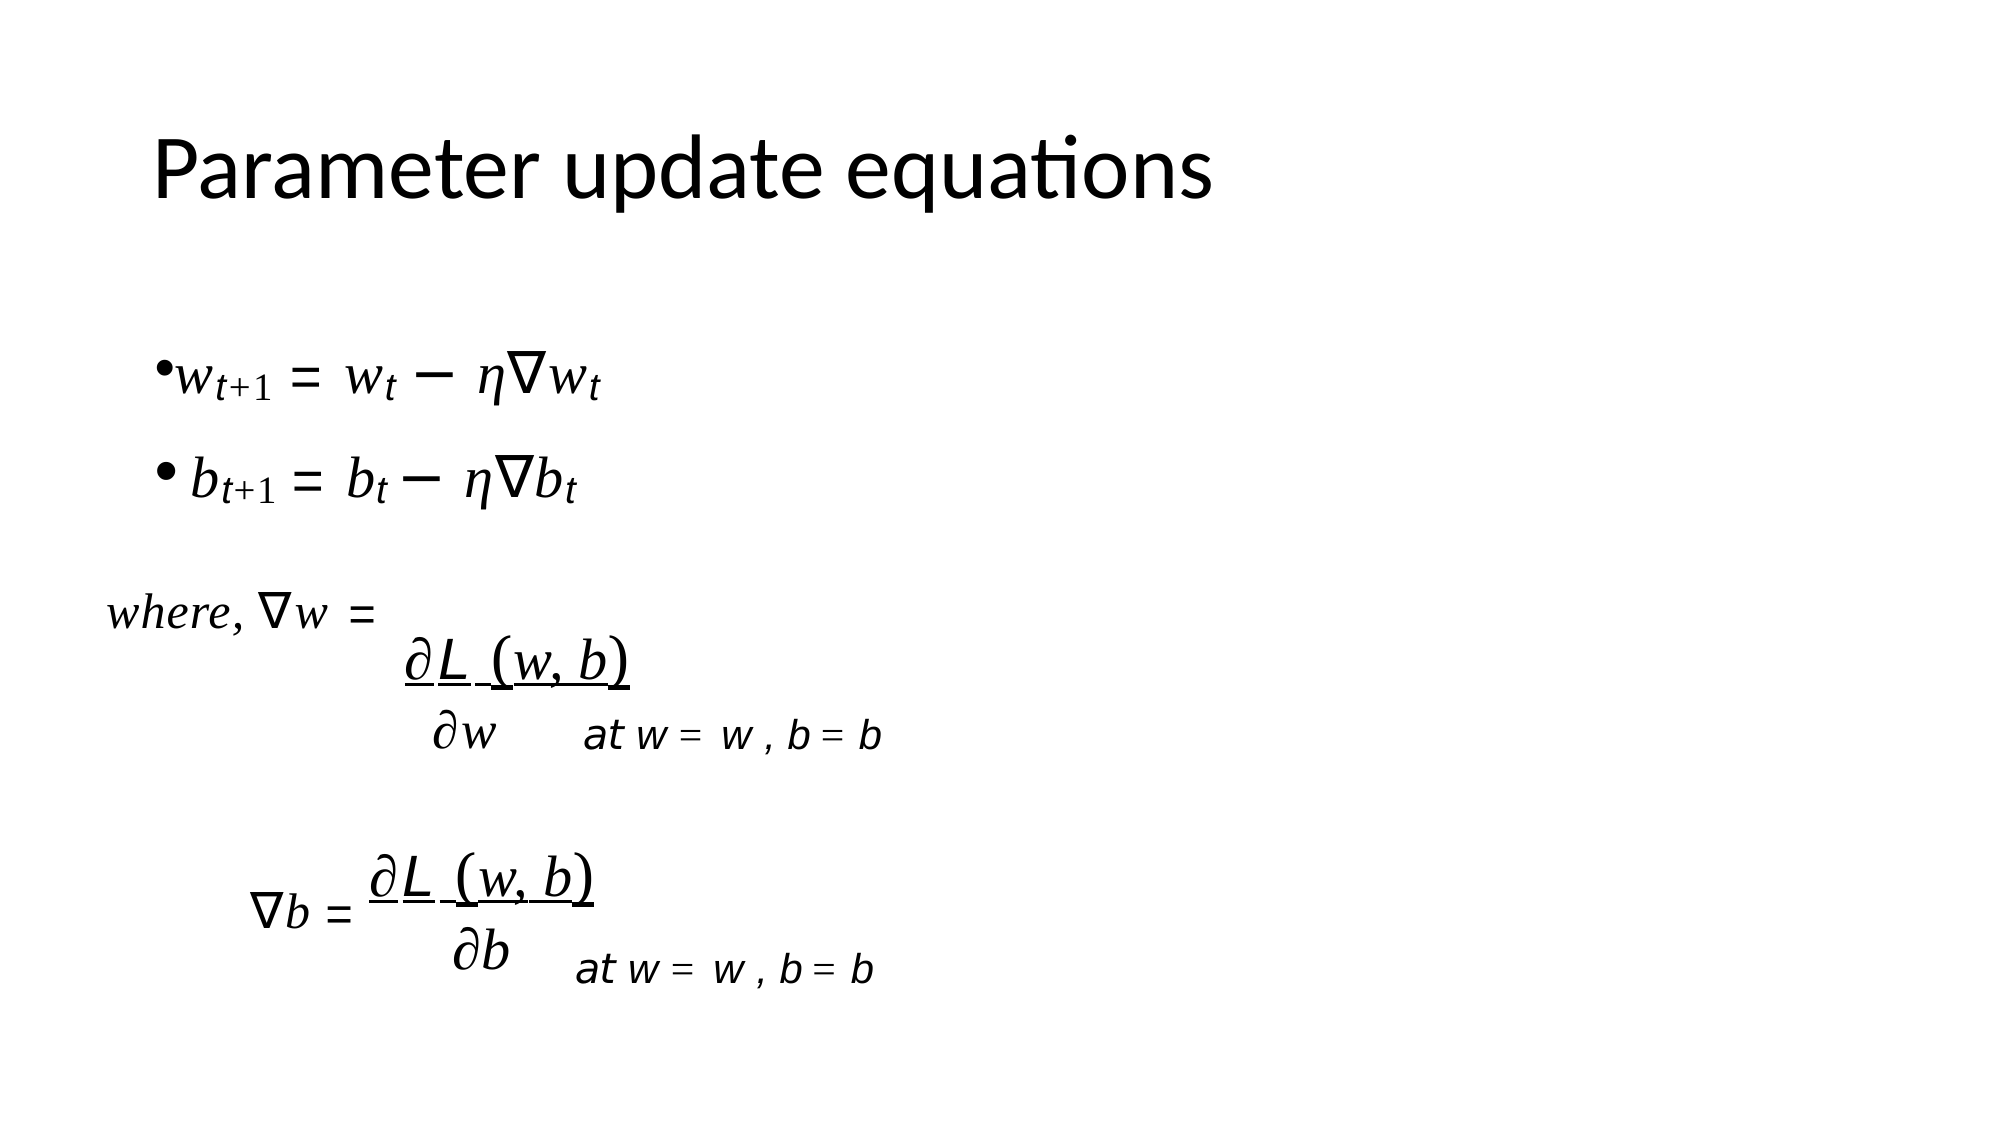

# Parameter update equations
wt+1 = wt − η∇wt
 bt+1 = bt − η∇bt

           ∂L (w, b)

where, ∇w =
∂w	at w = w , b = b
∂L (w, b)
∂b
∇b =
at w = w , b = b